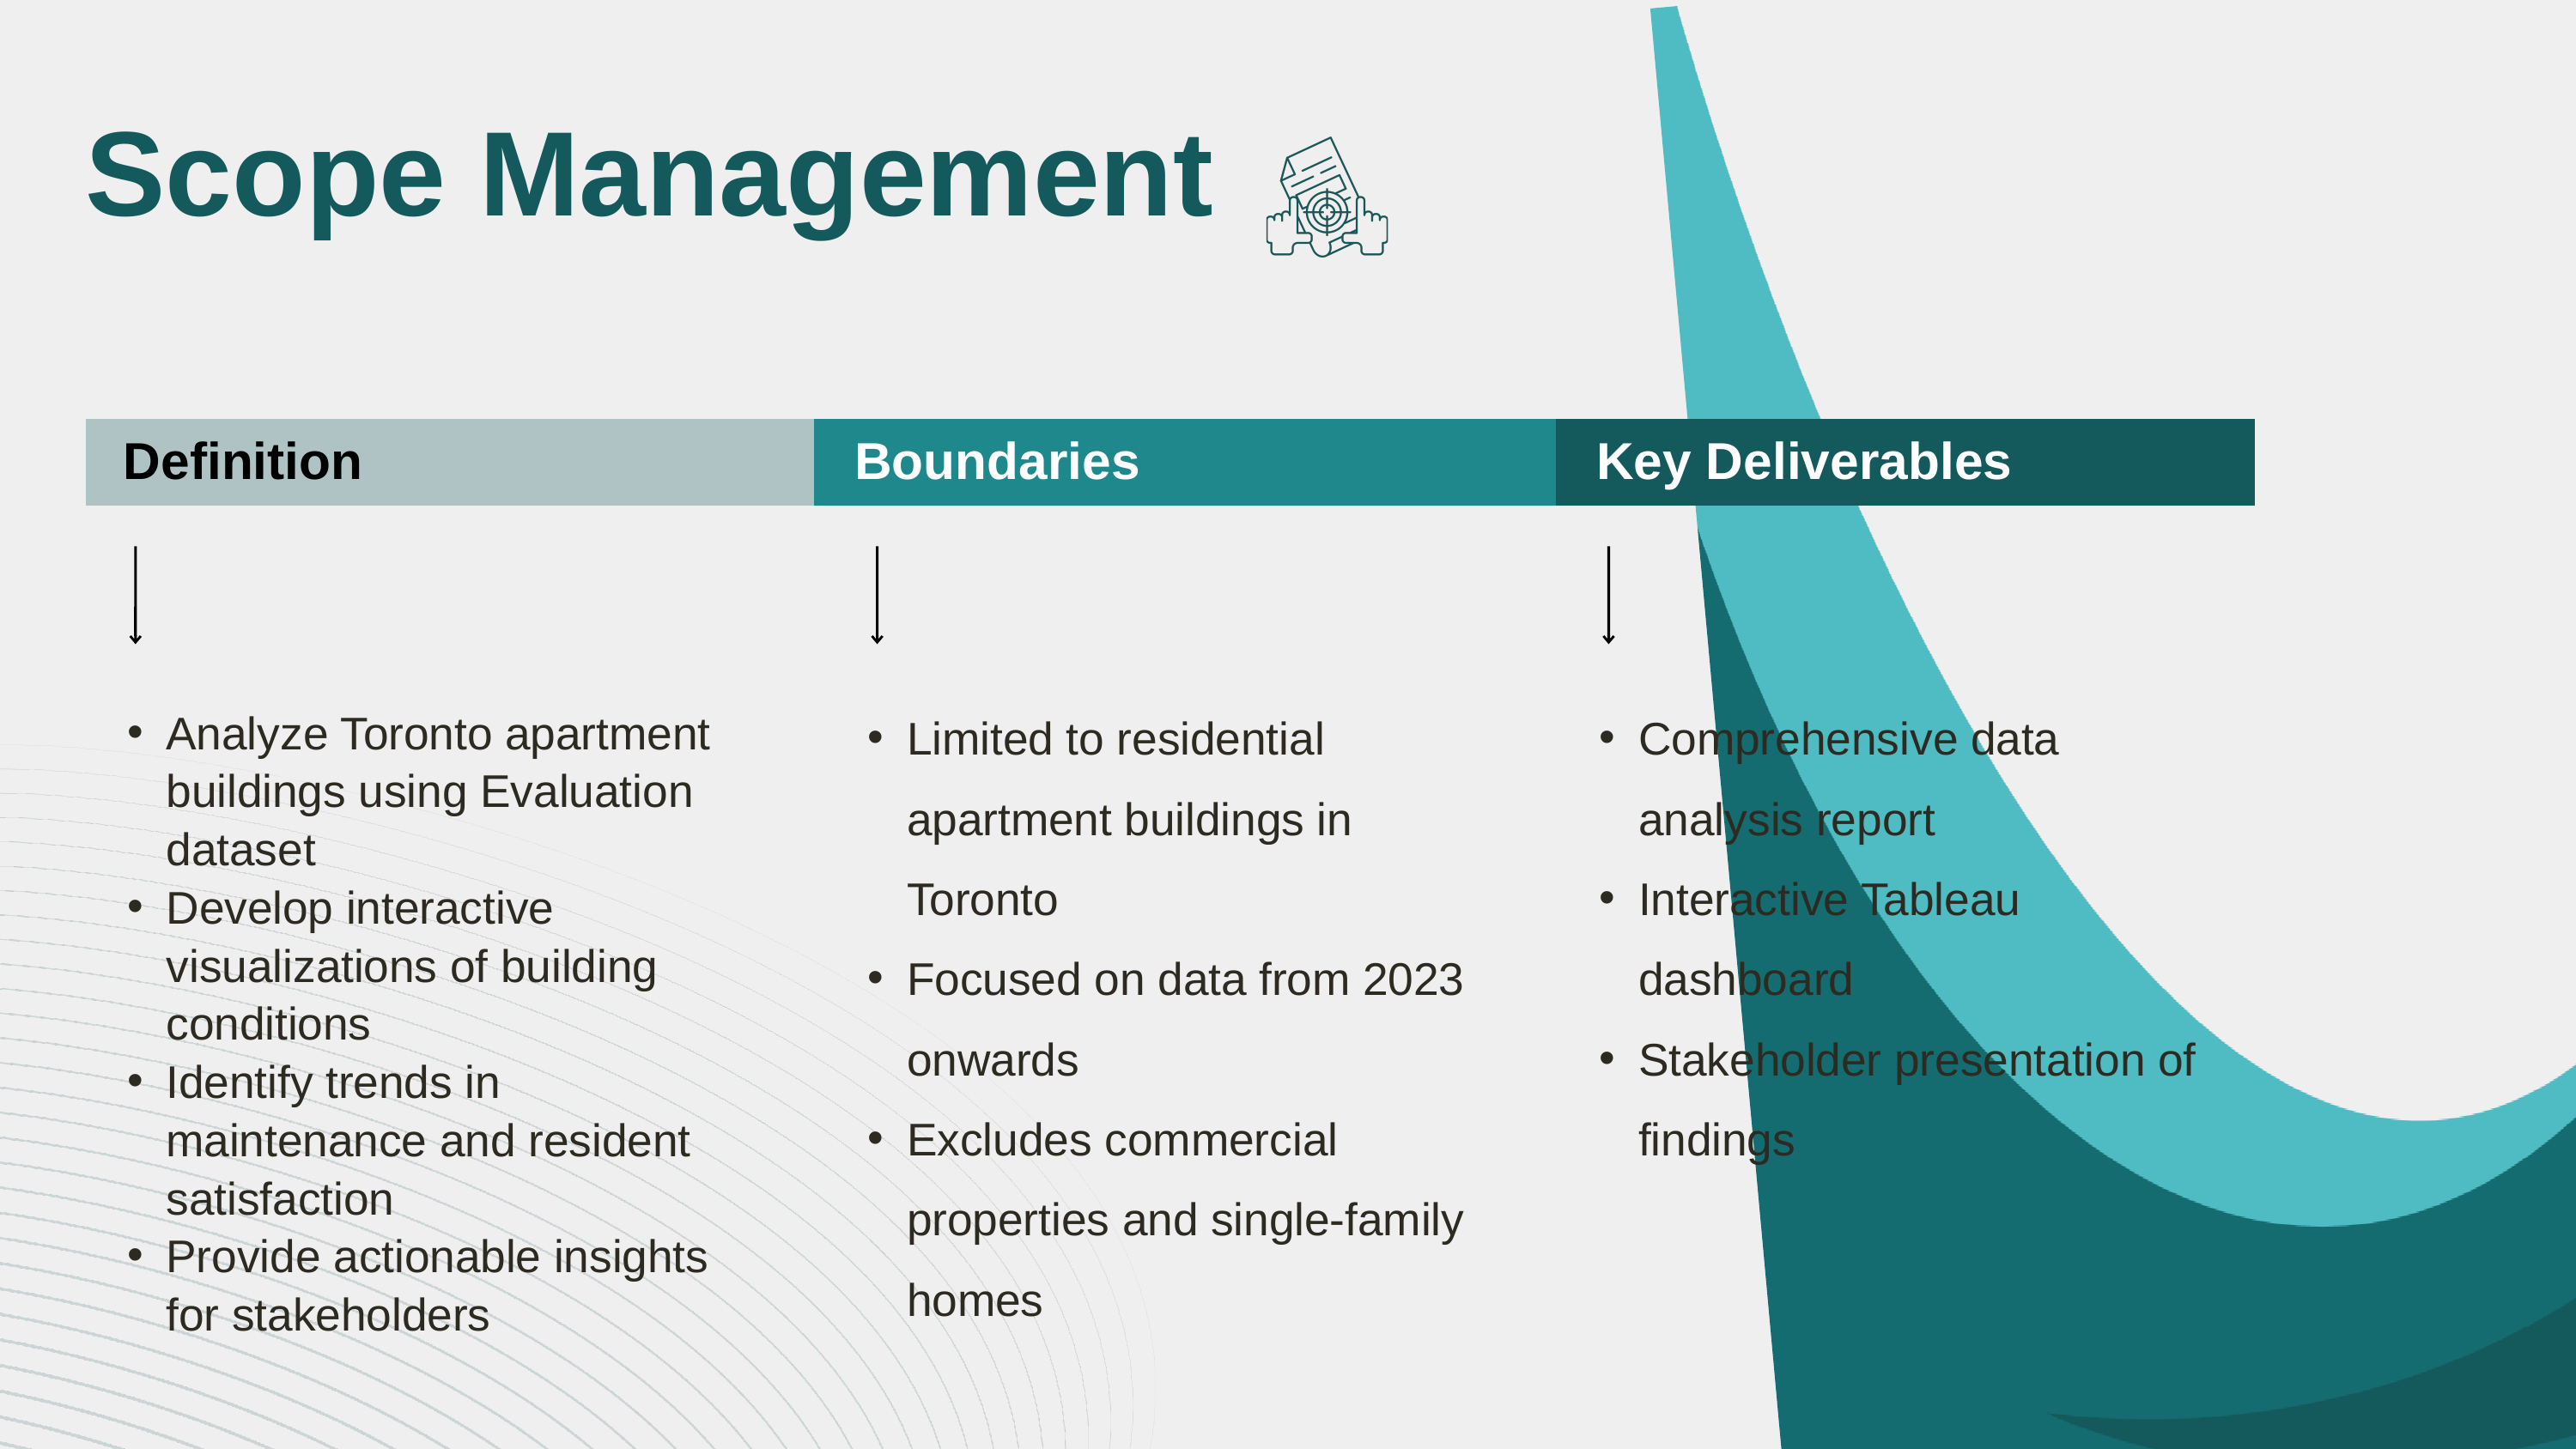

Scope Management

Definition
Boundaries
Key Deliverables

Limited to residential apartment buildings in Toronto
Focused on data from 2023 onwards
Excludes commercial properties and single-family homes

Comprehensive data analysis report
Interactive Tableau dashboard
Stakeholder presentation of findings

Analyze Toronto apartment buildings using Evaluation dataset
Develop interactive visualizations of building conditions
Identify trends in maintenance and resident satisfaction
Provide actionable insights for stakeholders